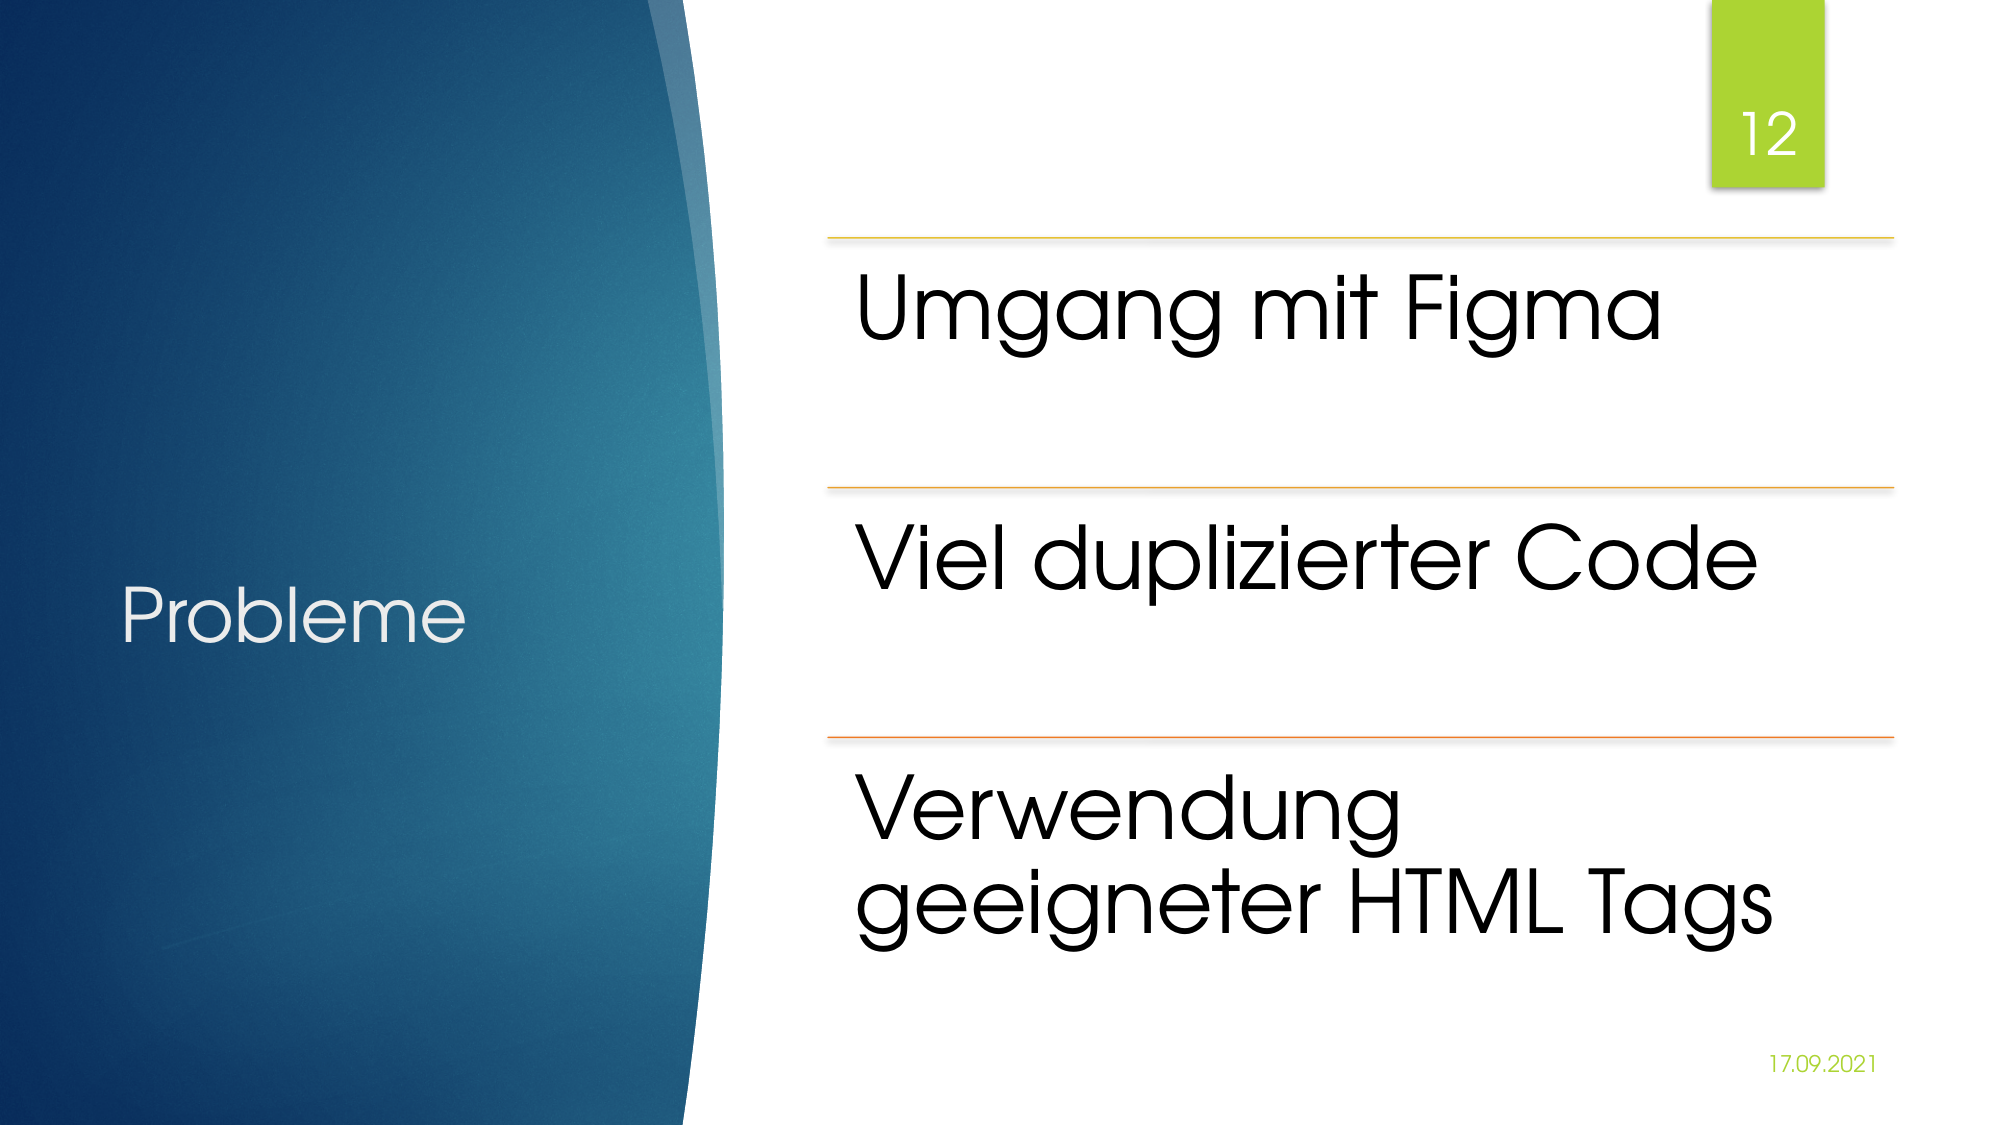

12
# Probleme
Umgang mit Figma
Viel duplizierter Code
Verwendung geeigneter HTML Tags
17.09.2021